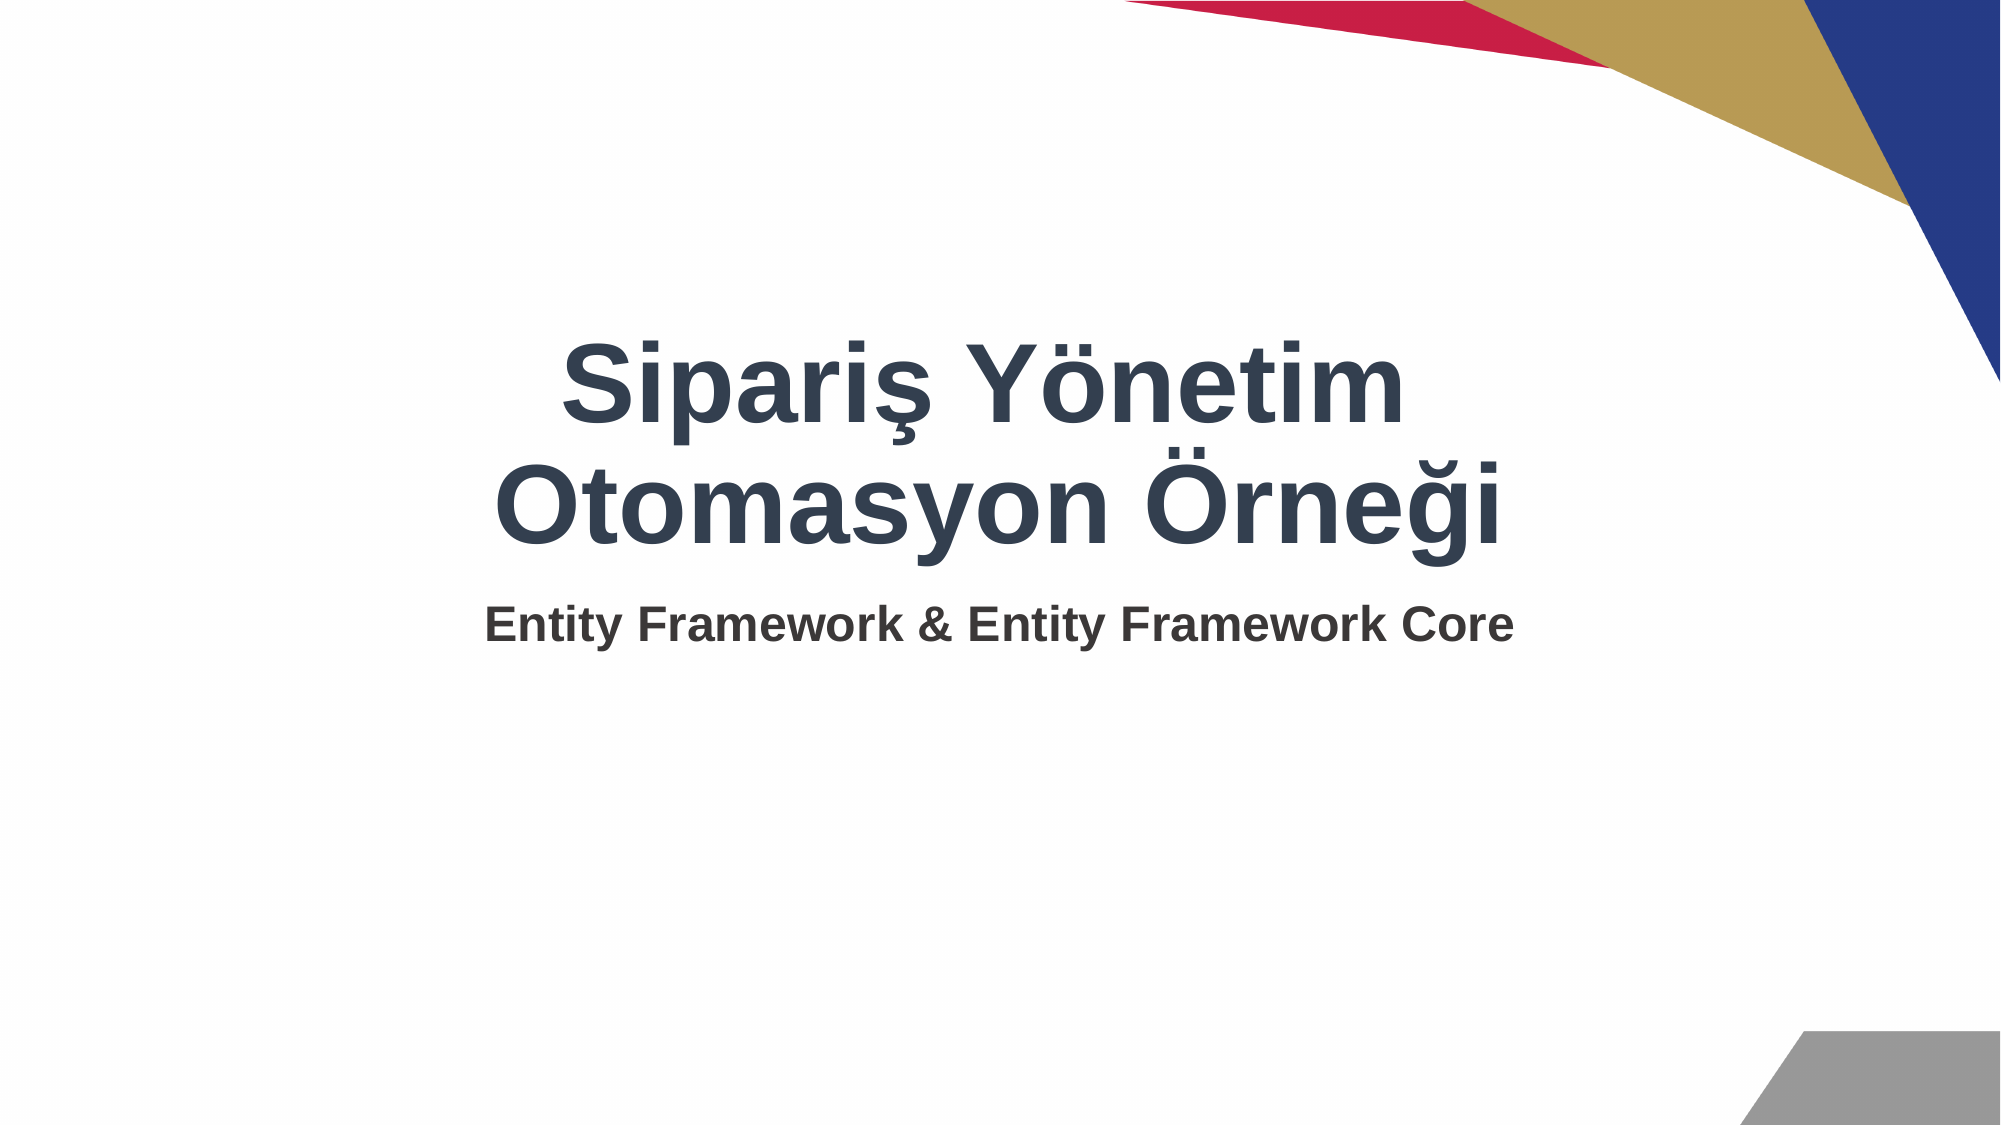

# Sipariş Yönetim Otomasyon Örneği
Entity Framework & Entity Framework Core